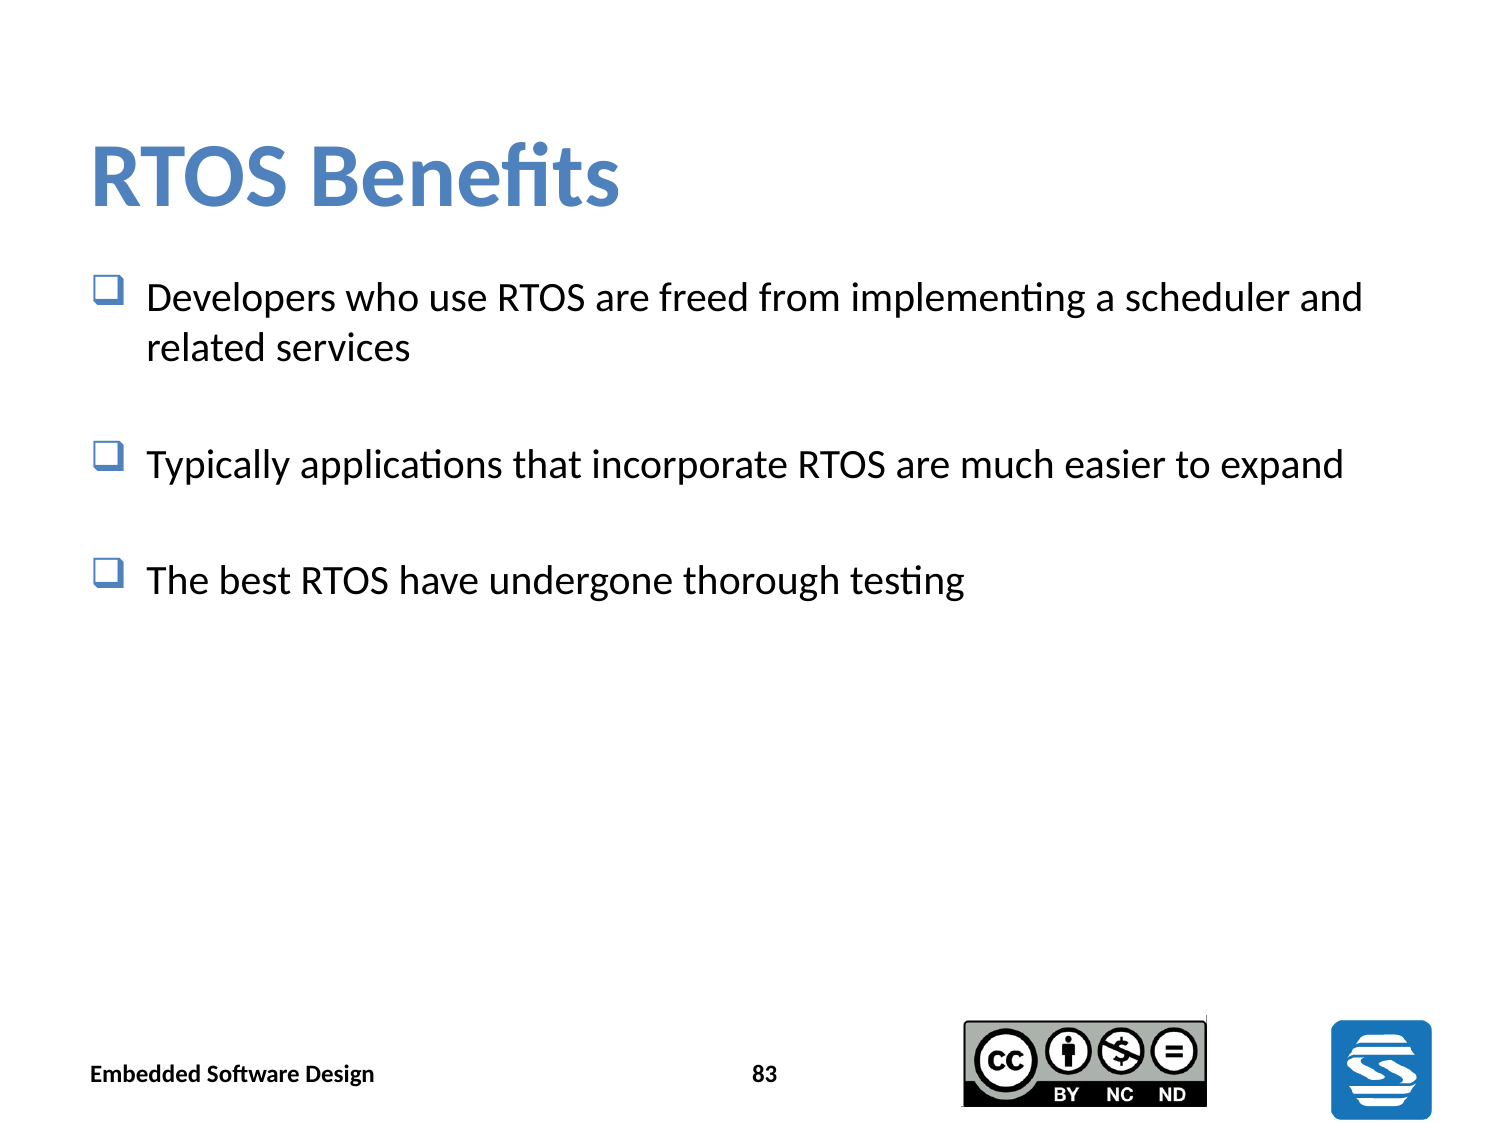

# RTOS Benefits
Developers who use RTOS are freed from implementing a scheduler and related services

Typically applications that incorporate RTOS are much easier to expand

The best RTOS have undergone thorough testing

Embedded Software Design
83